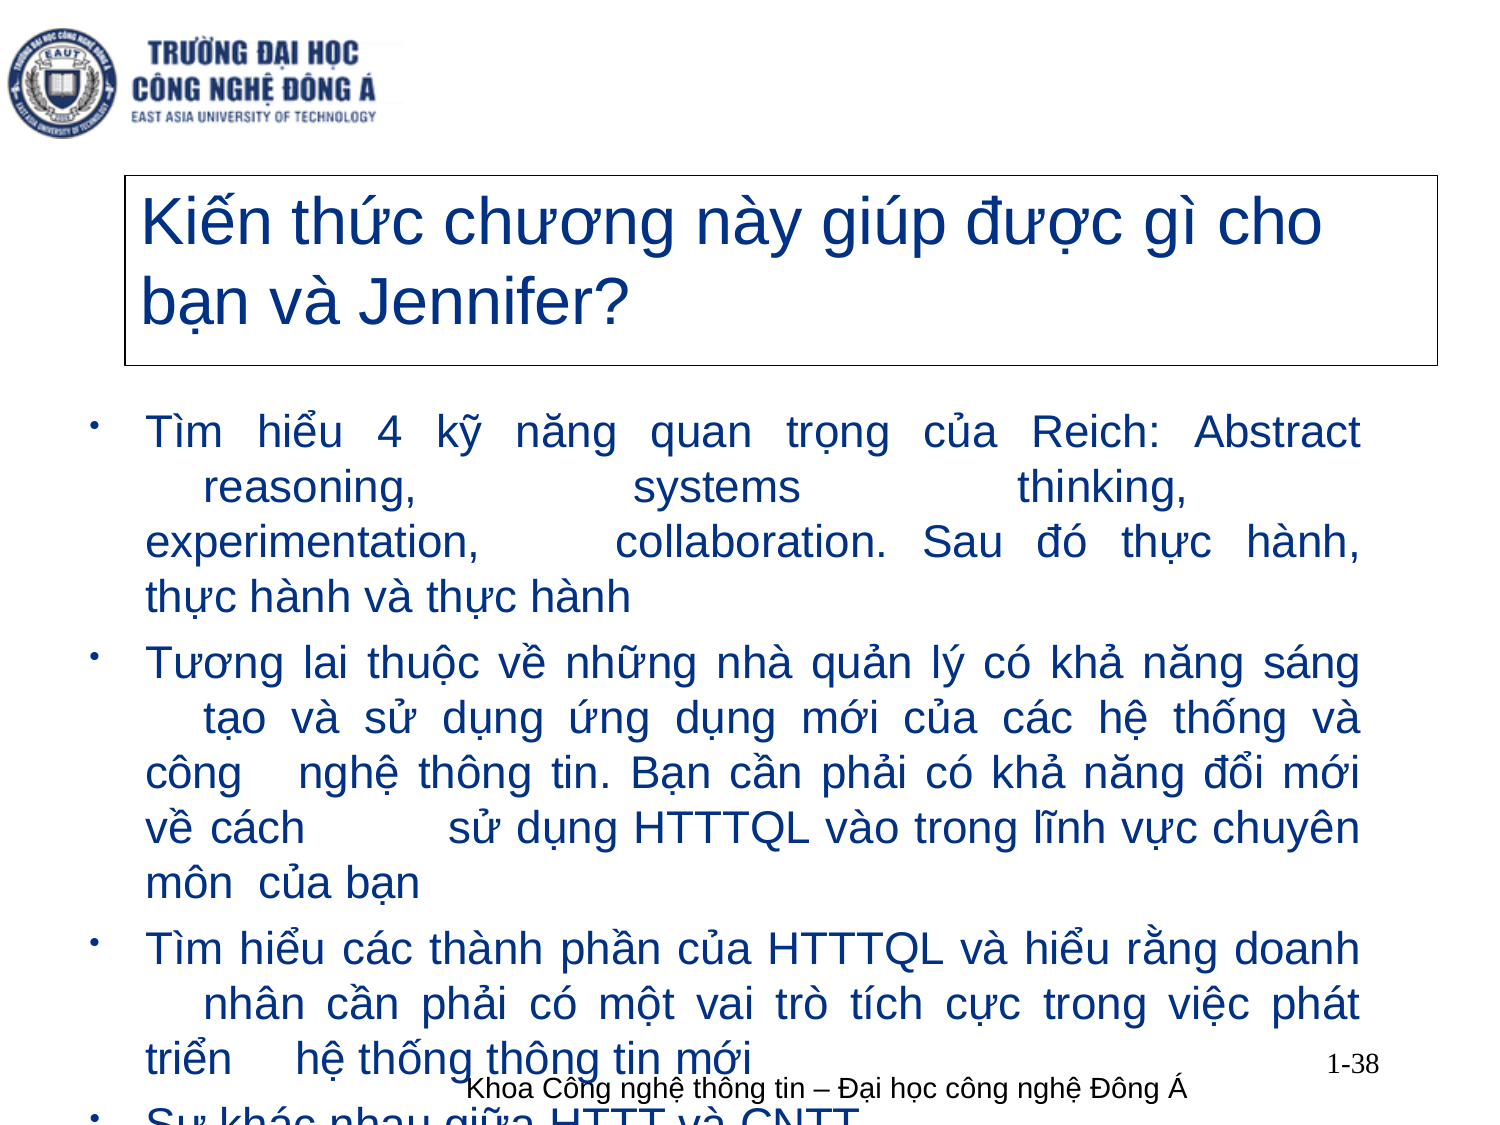

# Kiến thức chương này giúp được gì cho bạn và Jennifer?
Tìm  hiểu  4  kỹ  năng  quan  trọng  của  Reich:  Abstract 	reasoning,     systems     thinking,     experimentation, 	collaboration. Sau đó thực hành, thực hành và thực hành
Tương lai thuộc về những nhà quản lý có khả năng sáng 	tạo và sử dụng ứng dụng mới của các hệ thống và công 	nghệ thông tin. Bạn cần phải có khả năng đổi mới về cách 	sử dụng HTTTQL vào trong lĩnh vực chuyên môn của bạn
Tìm hiểu các thành phần của HTTTQL và hiểu rằng doanh 	nhân cần phải có một vai trò tích cực trong việc phát triển 	hệ thống thông tin mới
Sự khác nhau giữa HTTT và CNTT
1-38